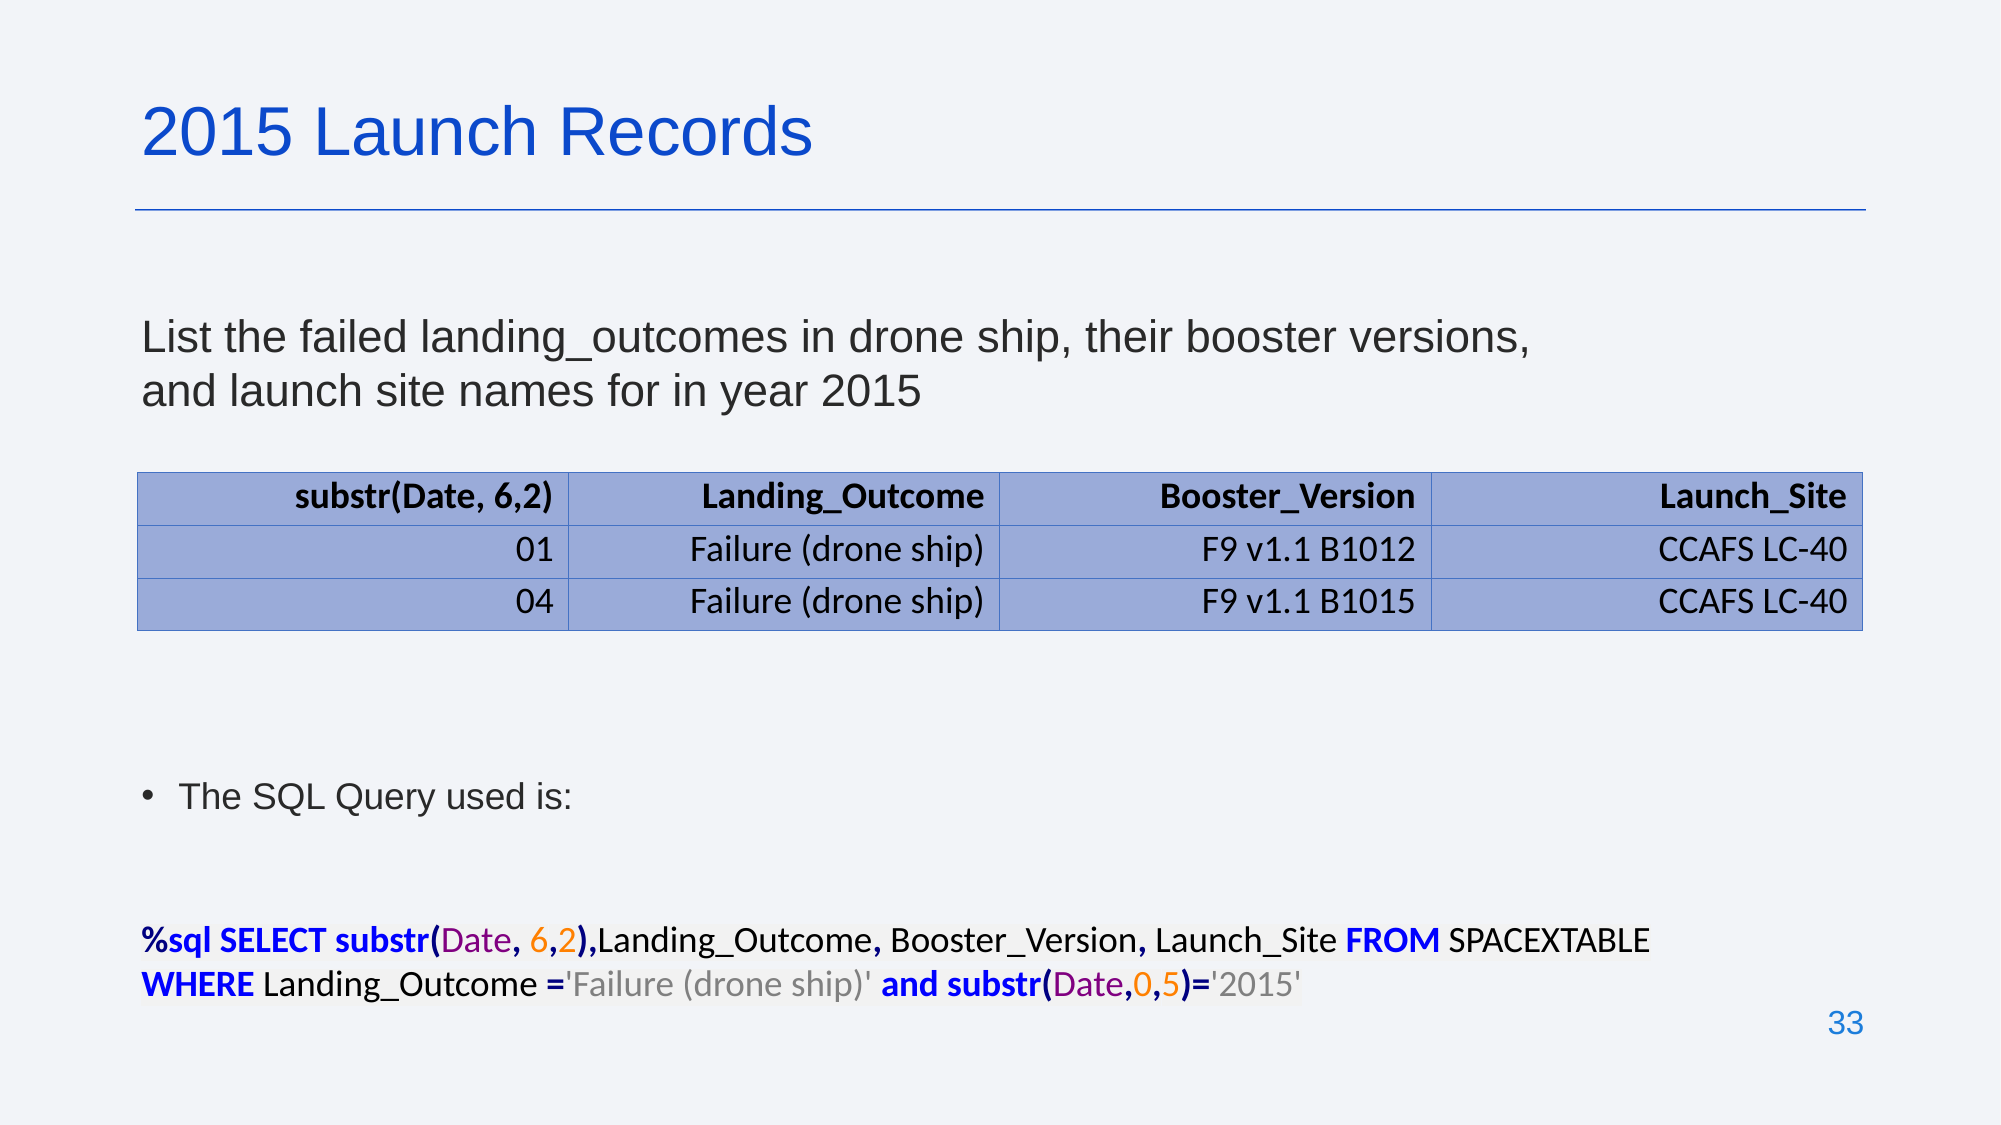

2015 Launch Records
List the failed landing_outcomes in drone ship, their booster versions, and launch site names for in year 2015

The SQL Query used is:

%sql SELECT substr(Date, 6,2),Landing_Outcome, Booster_Version, Launch_Site FROM SPACEXTABLE WHERE Landing_Outcome ='Failure (drone ship)' and substr(Date,0,5)='2015'

| substr(Date, 6,2) | Landing\_Outcome | Booster\_Version | Launch\_Site |
| --- | --- | --- | --- |
| 01 | Failure (drone ship) | F9 v1.1 B1012 | CCAFS LC-40 |
| 04 | Failure (drone ship) | F9 v1.1 B1015 | CCAFS LC-40 |
33